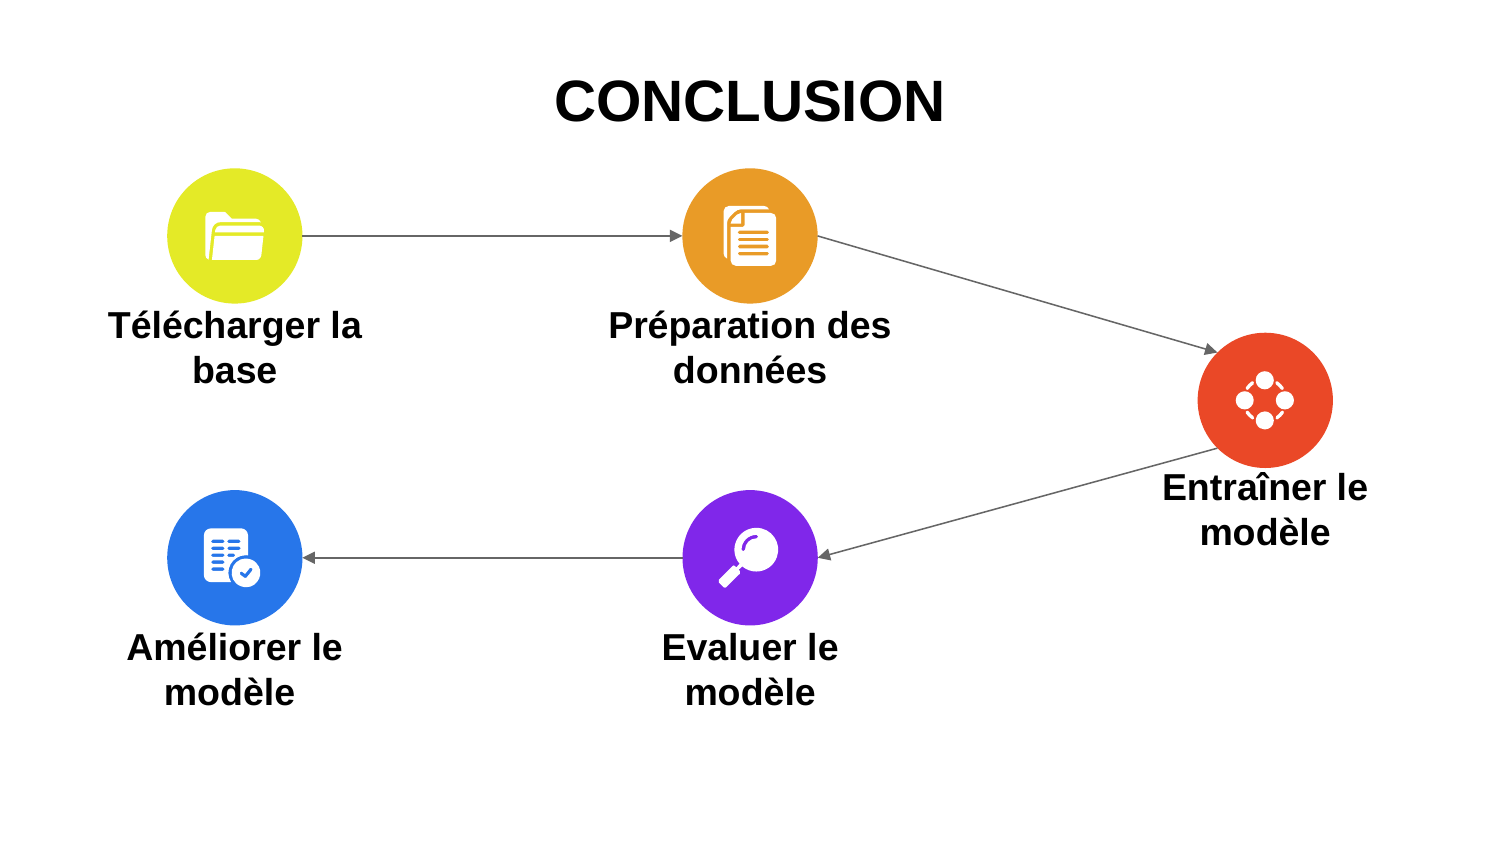

# CONCLUSION

Télécharger la base
Préparation des données

Entraîner le modèle

Améliorer le modèle
Evaluer le modèle